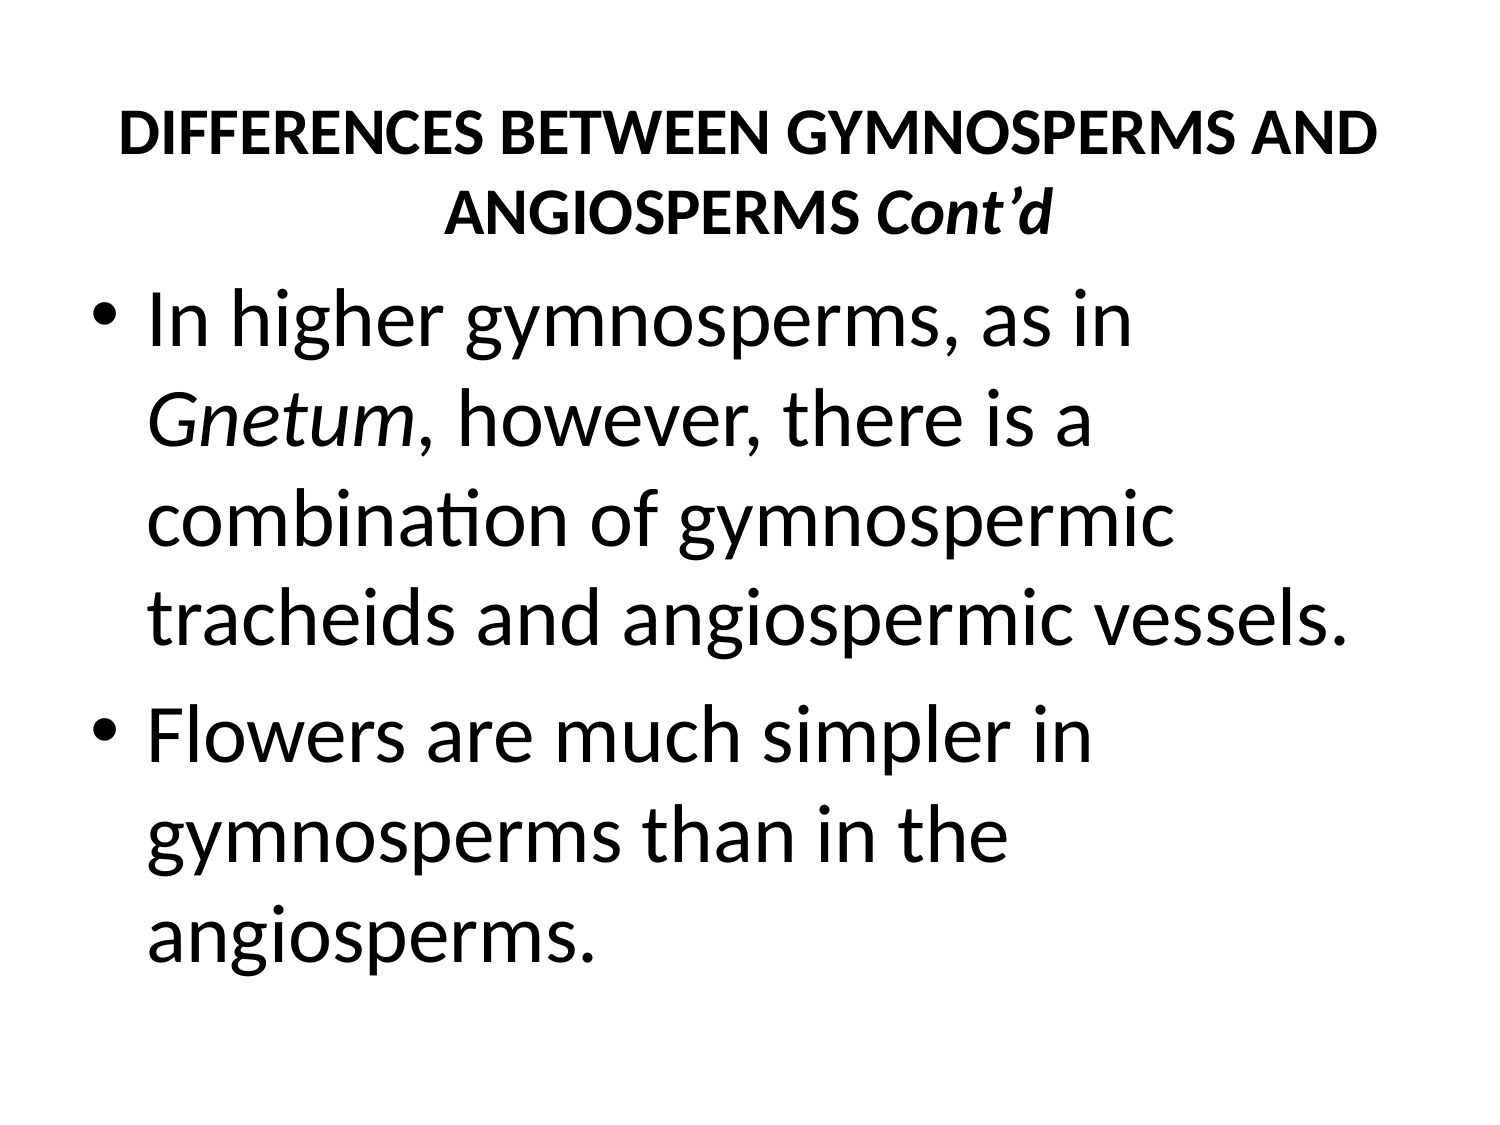

# DIFFERENCES BETWEEN GYMNOSPERMS AND ANGIOSPERMS Cont’d
In higher gymnosperms, as in Gnetum, however, there is a combination of gymnospermic tracheids and angiospermic vessels.
Flowers are much simpler in gymnosperms than in the angiosperms.